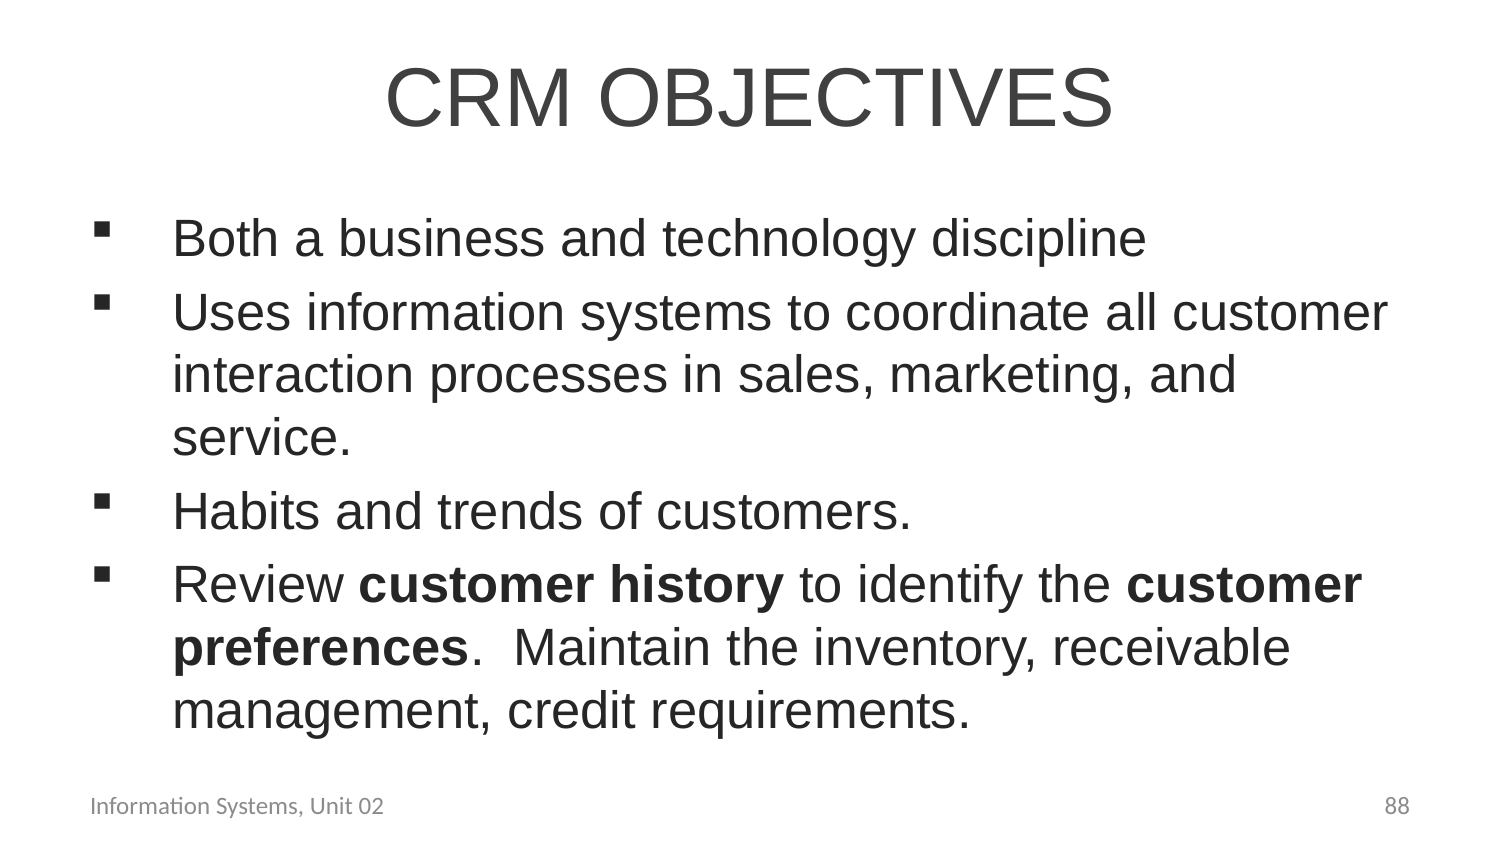

# CRM Objectives
Both a business and technology discipline
Uses information systems to coordinate all customer interaction processes in sales, marketing, and service.
Habits and trends of customers.
Review customer history to identify the customer preferences.  Maintain the inventory, receivable management, credit requirements.

Information Systems, Unit 02
88